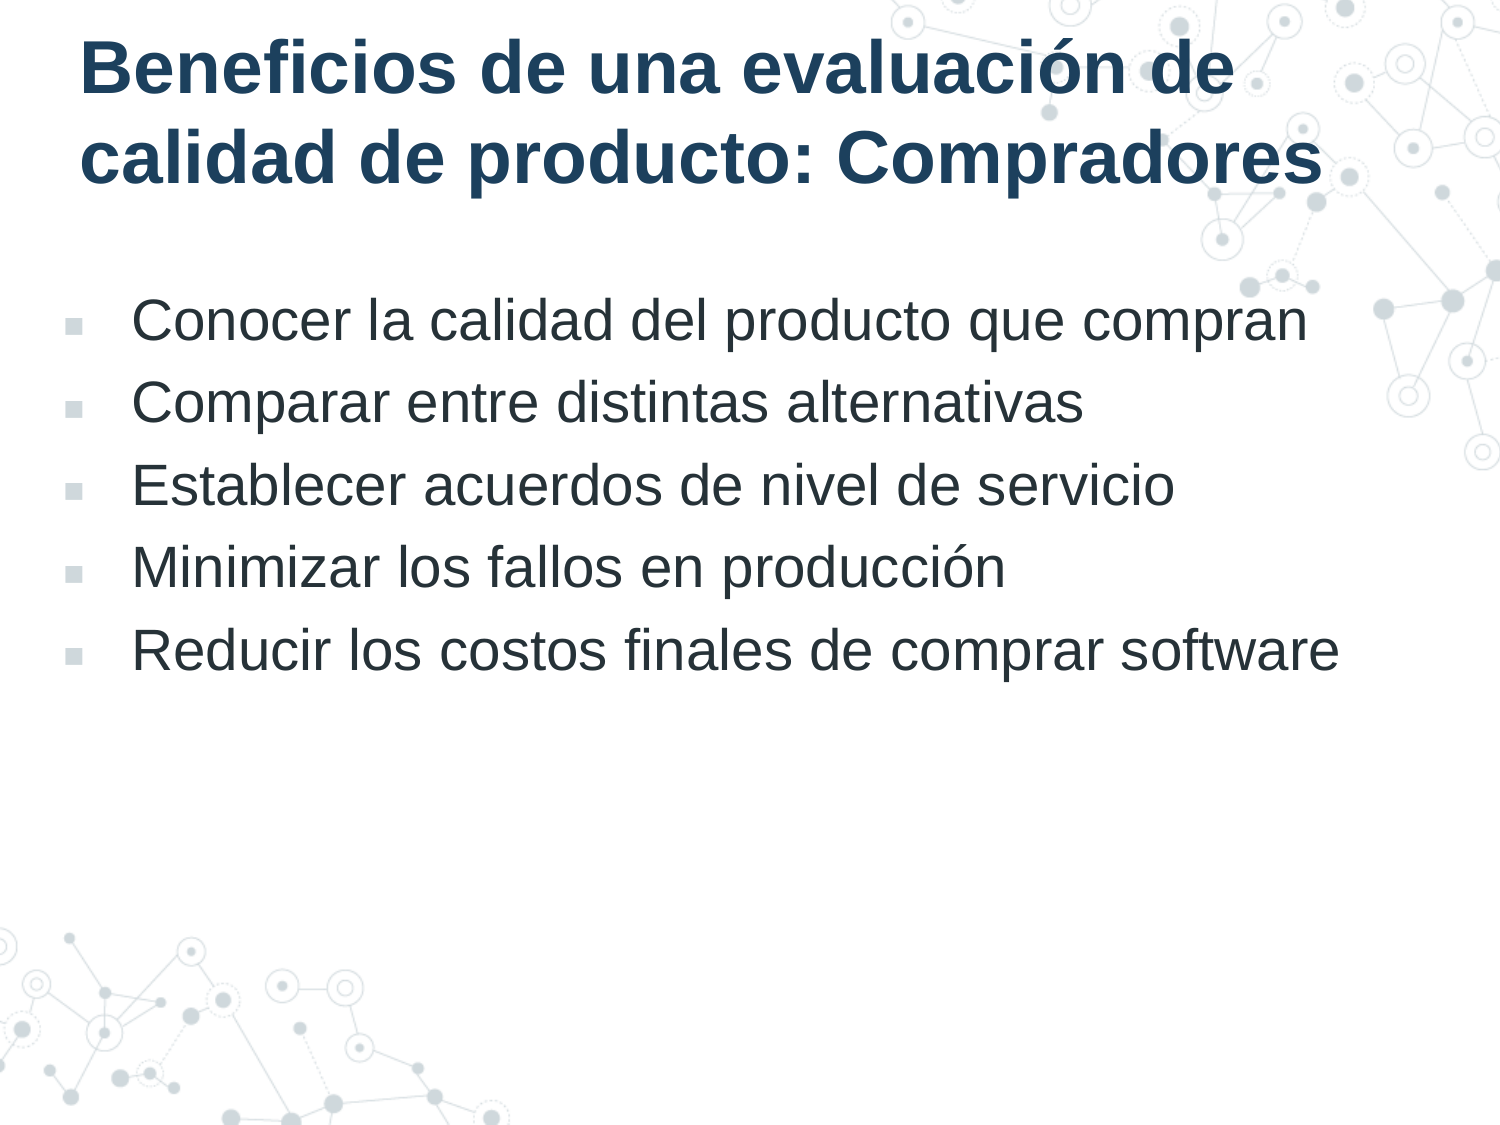

# Beneficios de una evaluación de calidad de producto: Compradores
Conocer la calidad del producto que compran
Comparar entre distintas alternativas
Establecer acuerdos de nivel de servicio
Minimizar los fallos en producción
Reducir los costos finales de comprar software